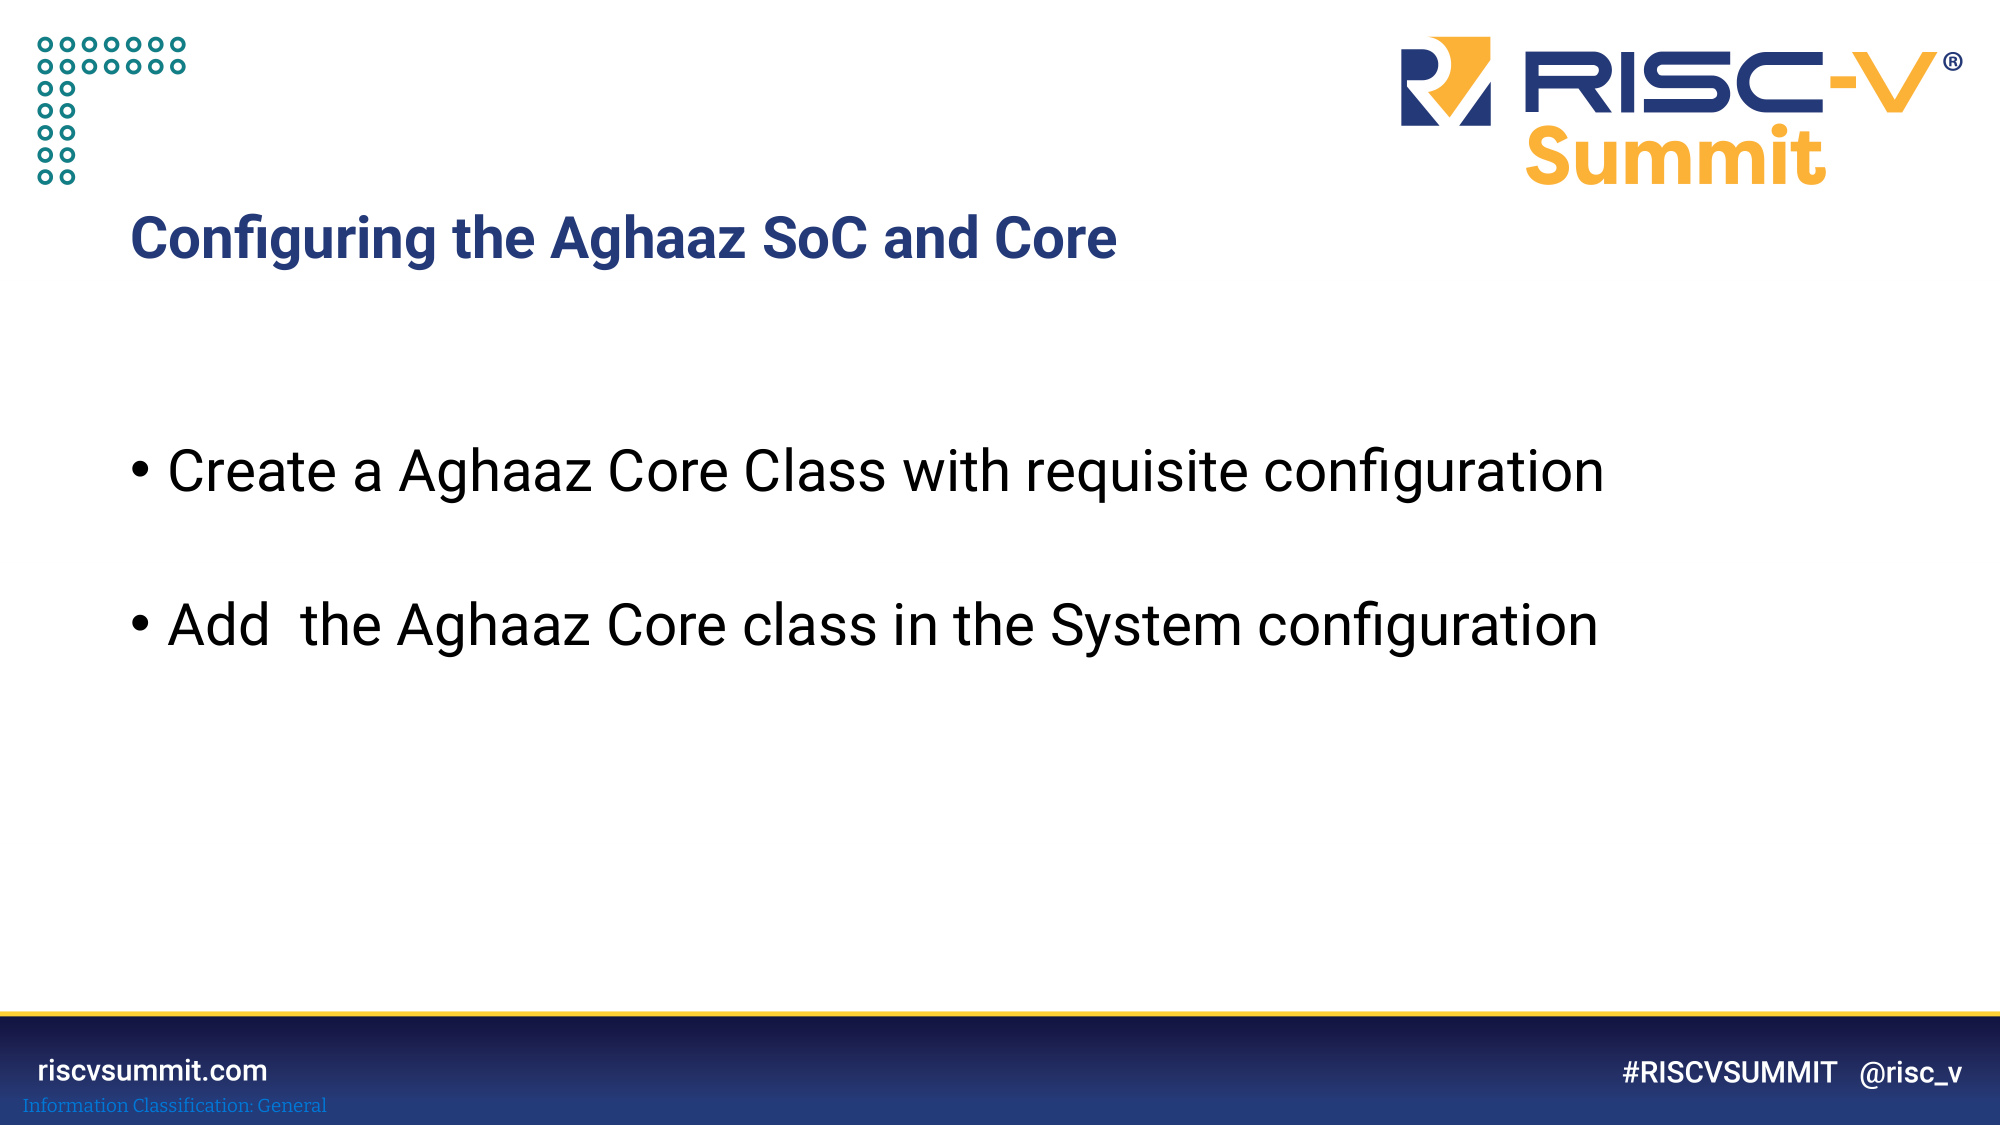

# Configuring the Aghaaz SoC and Core
Create a Aghaaz Core Class with requisite configuration
Add  the Aghaaz Core class in the System configuration